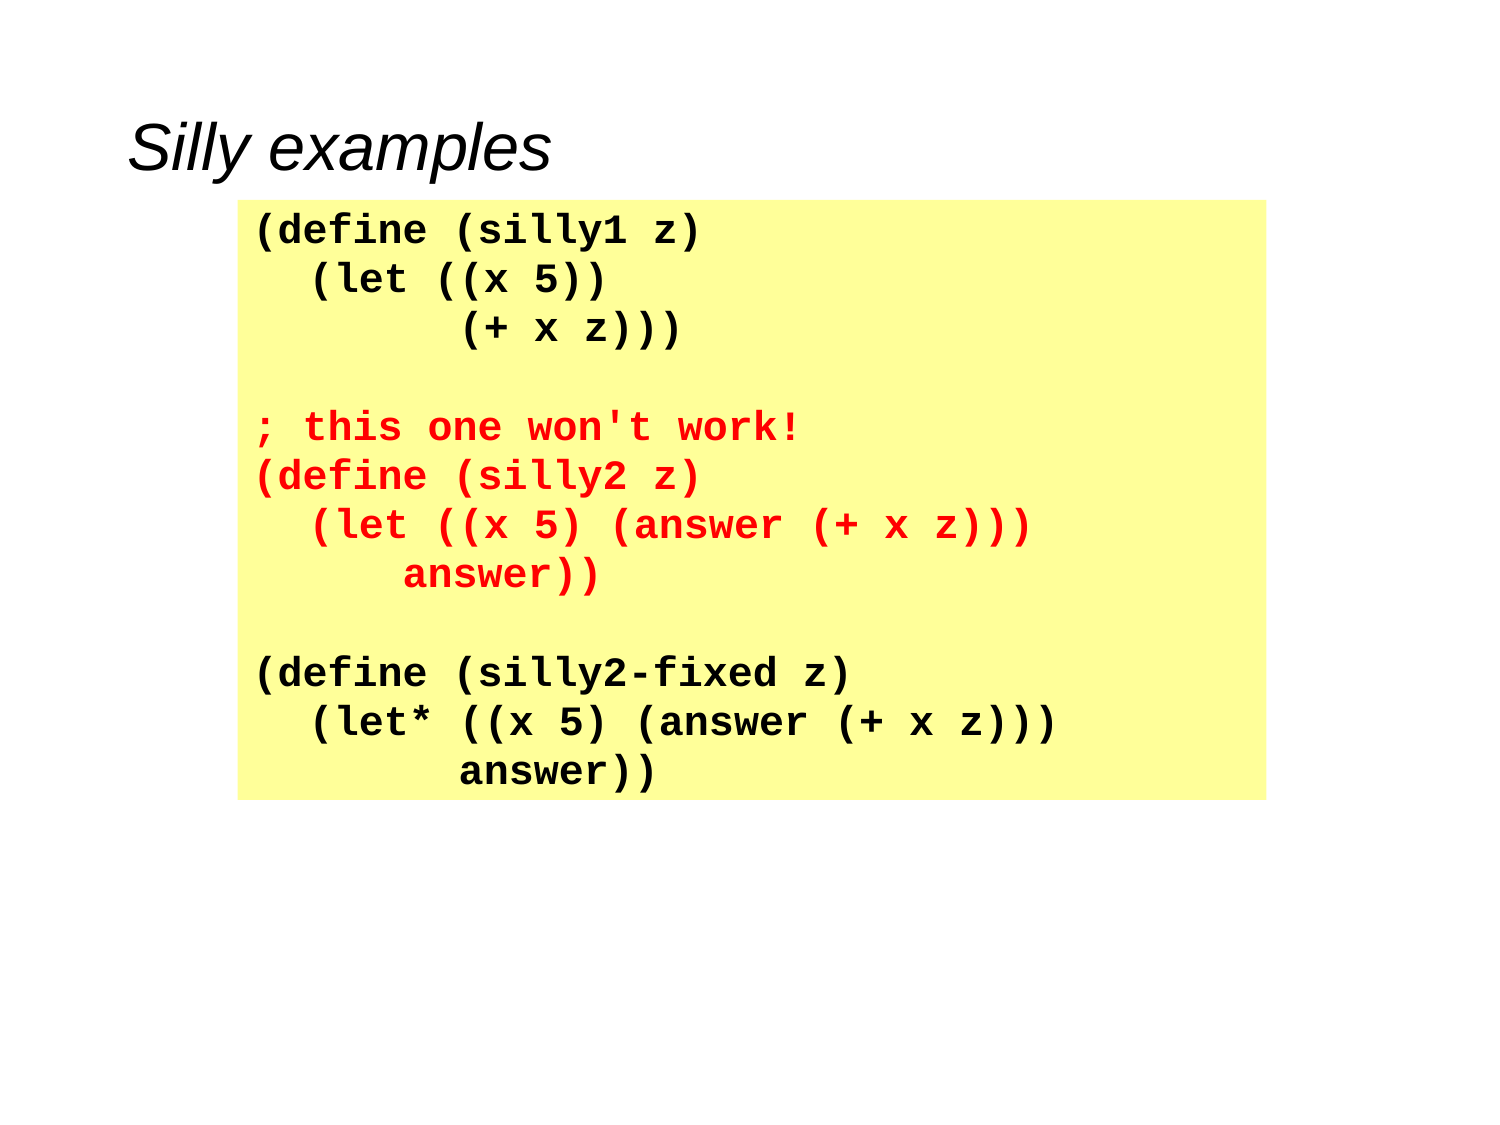

# Silly examples
(define (silly1 z)
	(let ((x 5))
		(+ x z)))

; this one won't work!
(define (silly2 z)
	(let ((x 5) (answer (+ x z)))
      answer))

(define (silly2-fixed z)
	(let* ((x 5) (answer (+ x z)))
		answer))